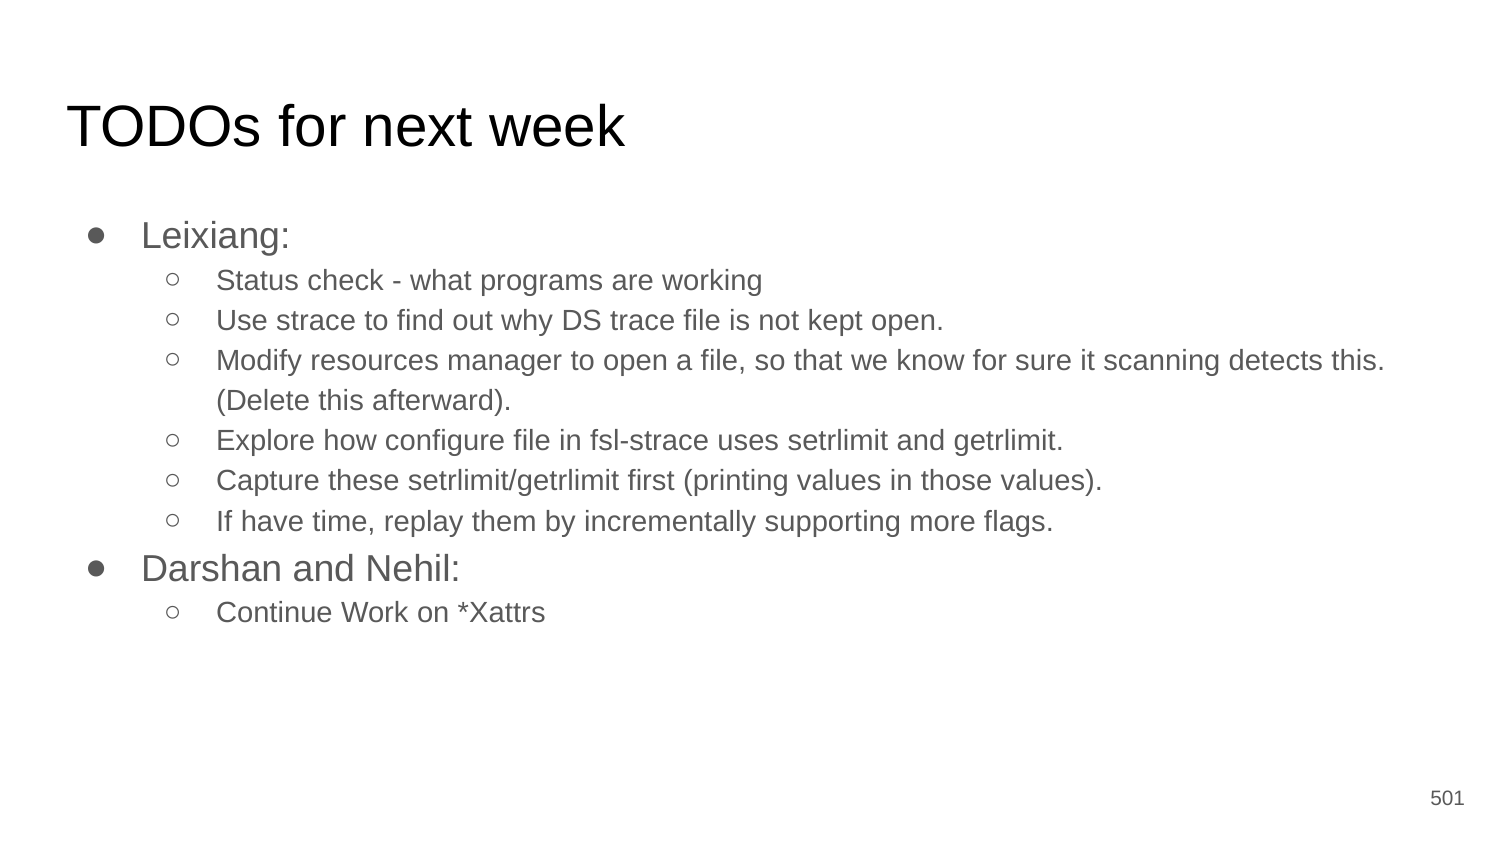

# TODOs for next week
Leixiang:
Status check - what programs are working
Use strace to find out why DS trace file is not kept open.
Modify resources manager to open a file, so that we know for sure it scanning detects this. (Delete this afterward).
Explore how configure file in fsl-strace uses setrlimit and getrlimit.
Capture these setrlimit/getrlimit first (printing values in those values).
If have time, replay them by incrementally supporting more flags.
Darshan and Nehil:
Continue Work on *Xattrs
501